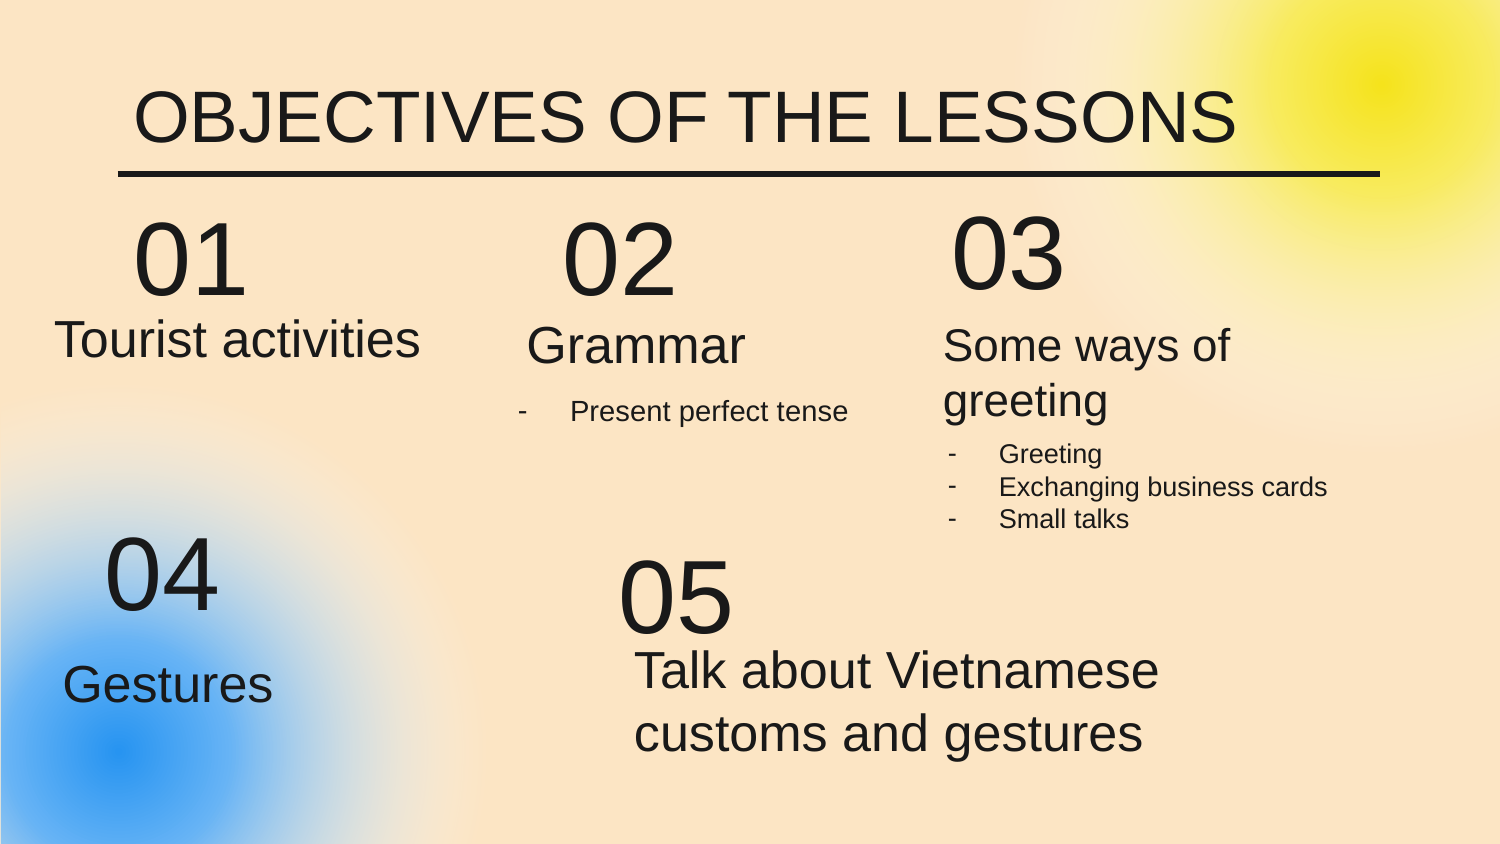

OBJECTIVES OF THE LESSONS
03
01
02
Tourist activities
Grammar
# Some ways of greeting
Present perfect tense
Greeting
Exchanging business cards
Small talks

04
05
Gestures
Talk about Vietnamese customs and gestures